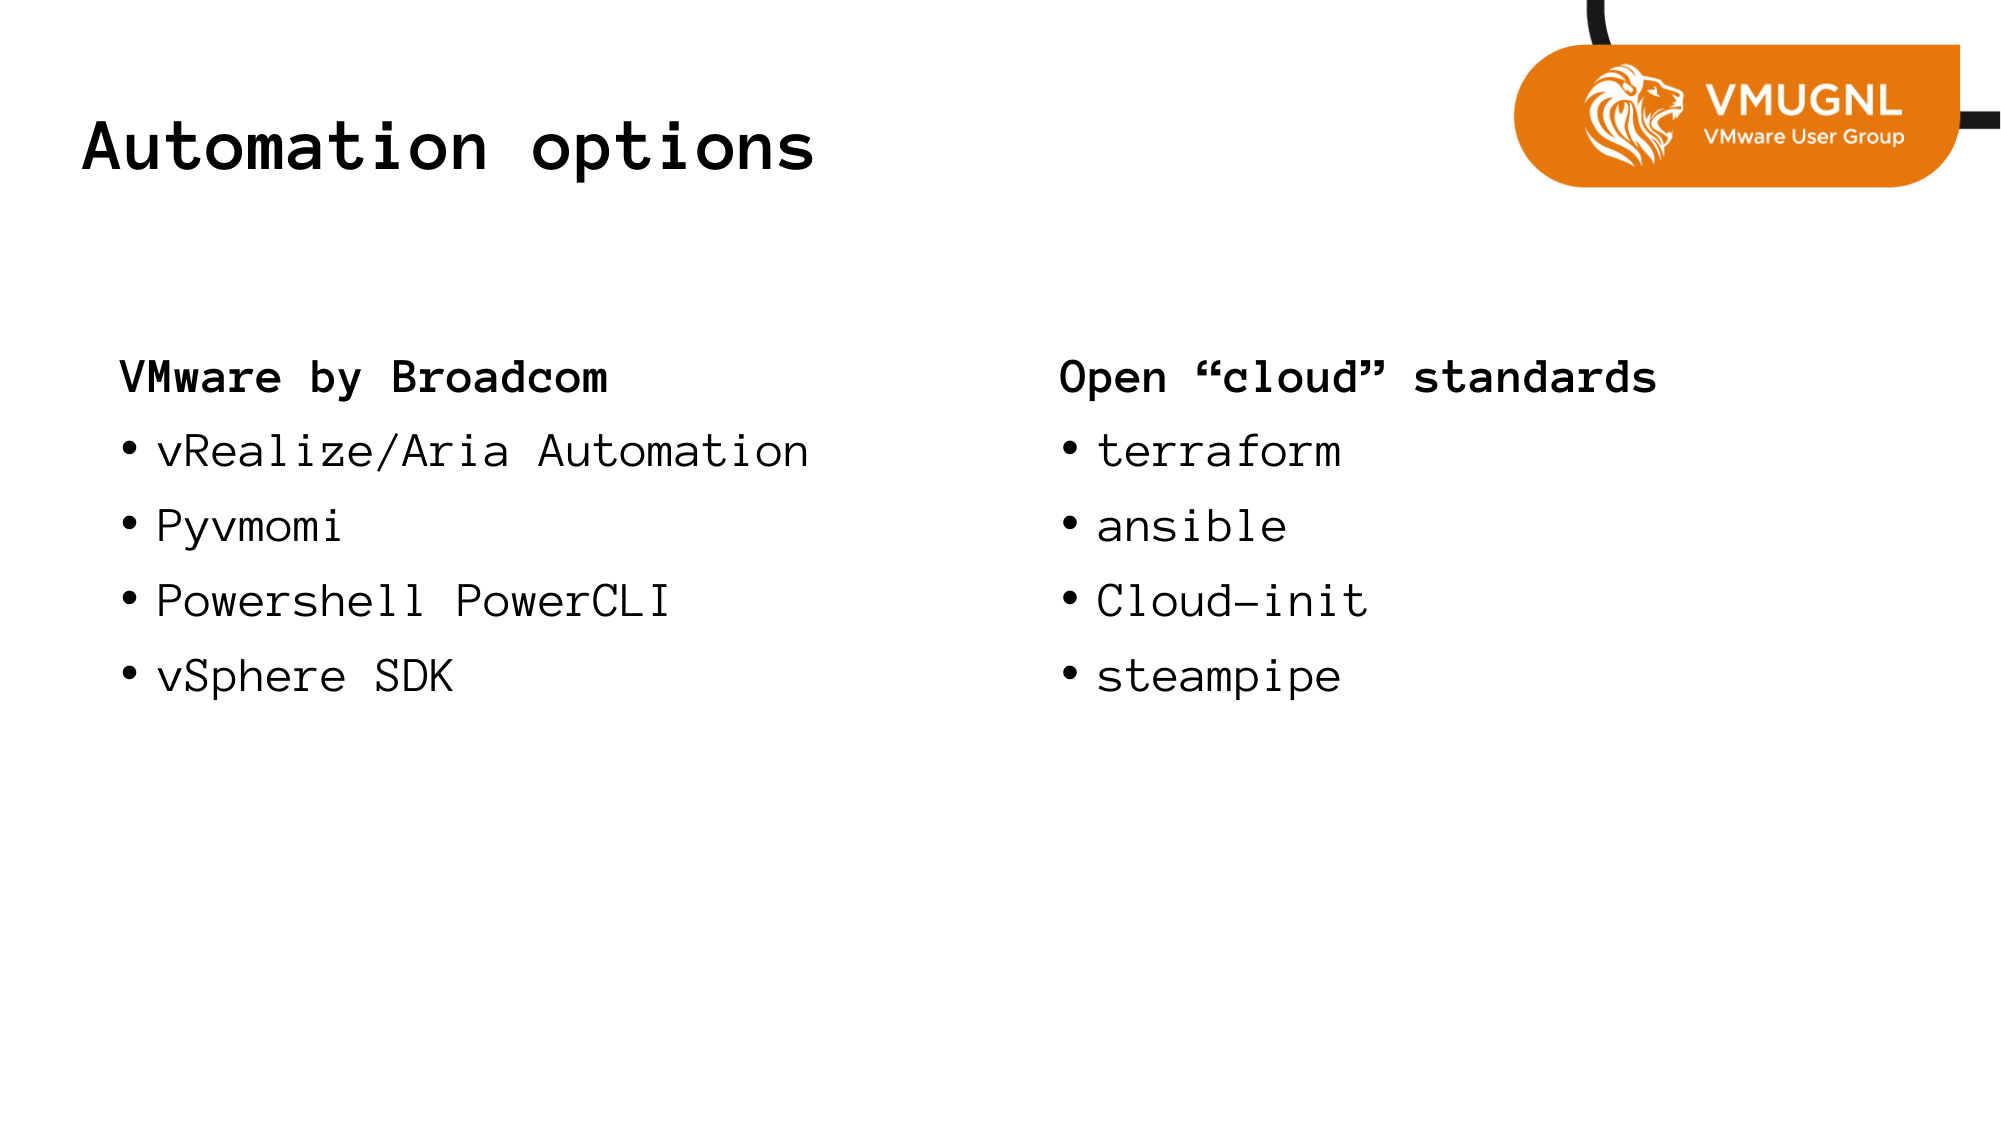

# Automation options
VMware by Broadcom
vRealize/Aria Automation
Pyvmomi
Powershell PowerCLI
vSphere SDK
Open “cloud” standards
terraform
ansible
Cloud-init
steampipe